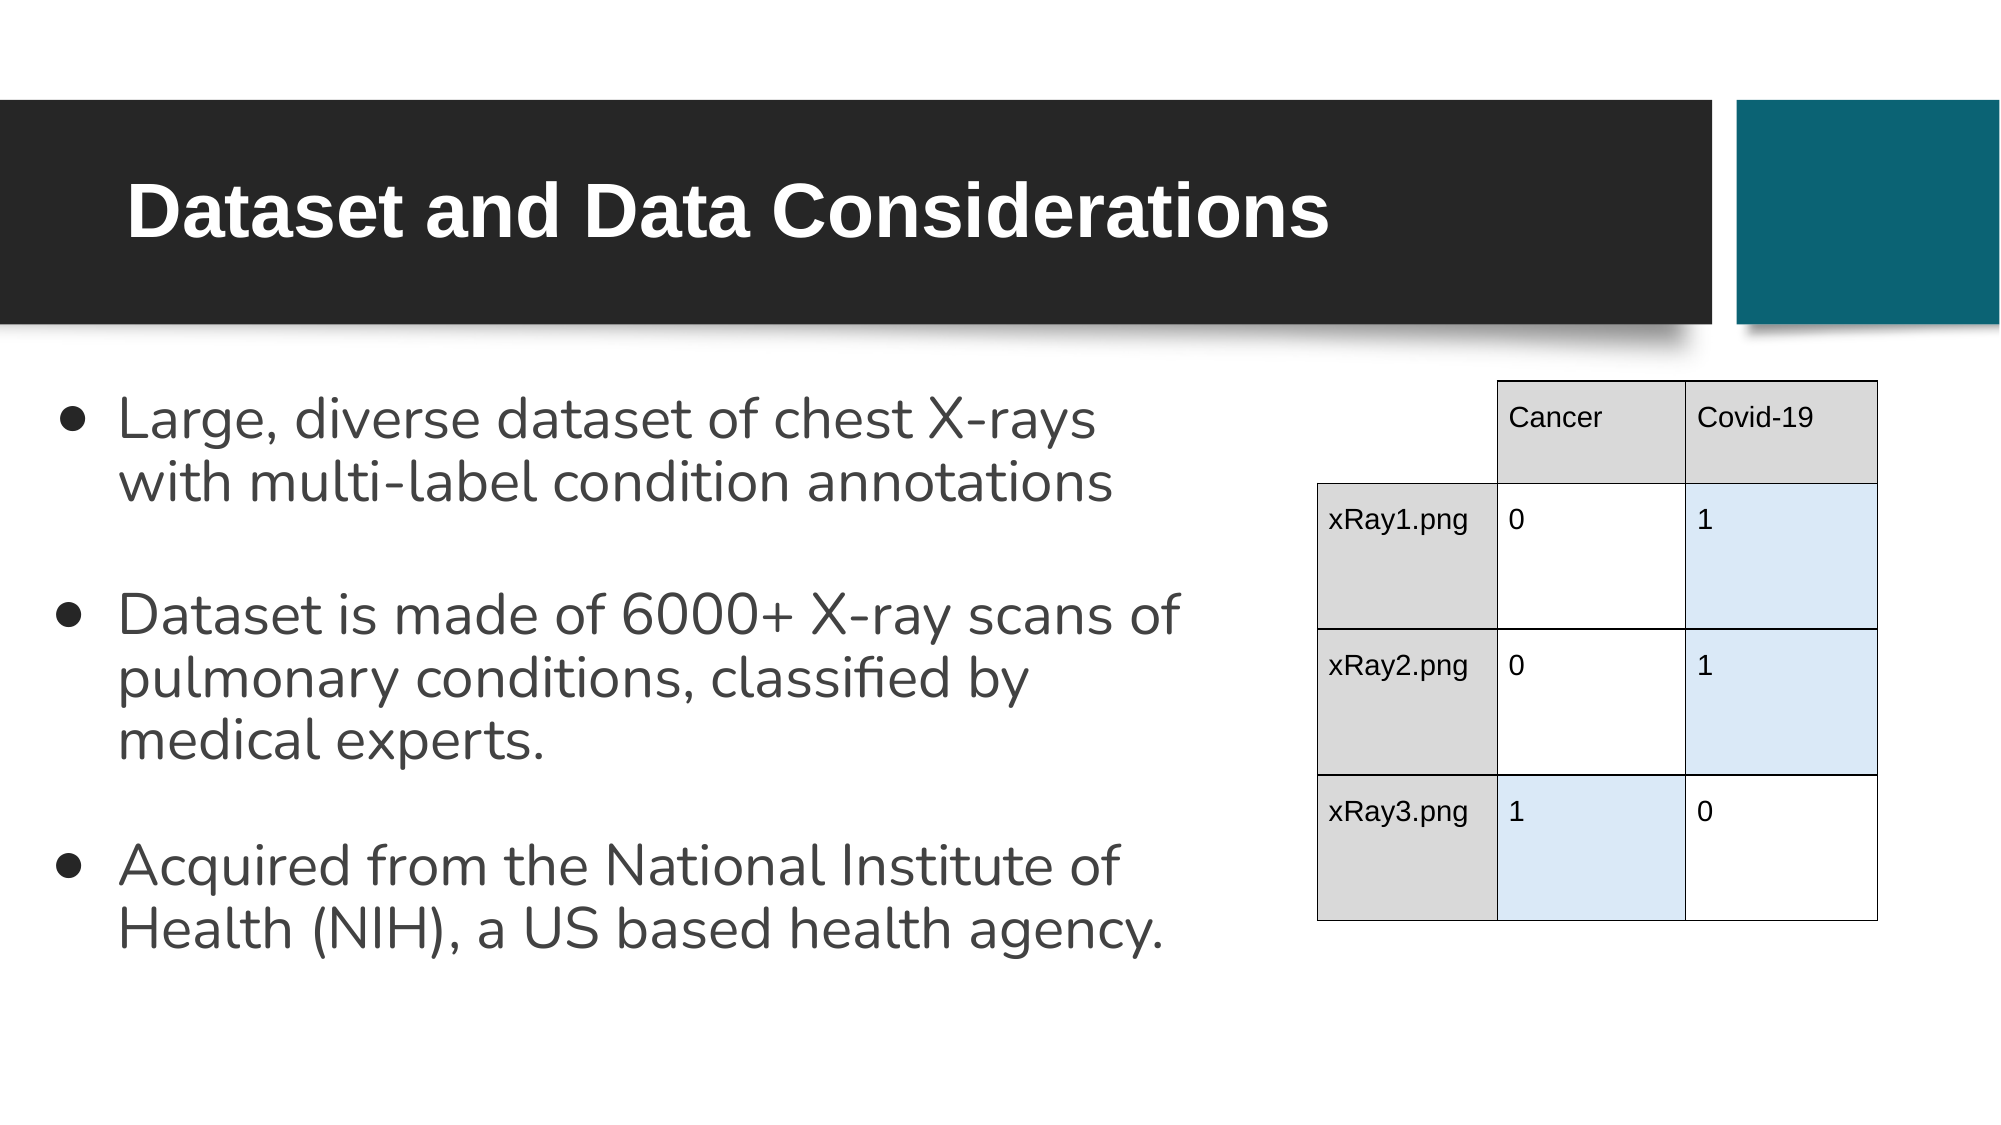

# Dataset and Data Considerations
Large, diverse dataset of chest X-rays with multi-label condition annotations
Dataset is made of 6000+ X-ray scans of pulmonary conditions, classified by medical experts.
Acquired from the National Institute of Health (NIH), a US based health agency.

|  | Cancer | Covid-19 |
| --- | --- | --- |
| xRay1.png | 0 | 1 |
| xRay2.png | 0 | 1 |
| xRay3.png | 1 | 0 |